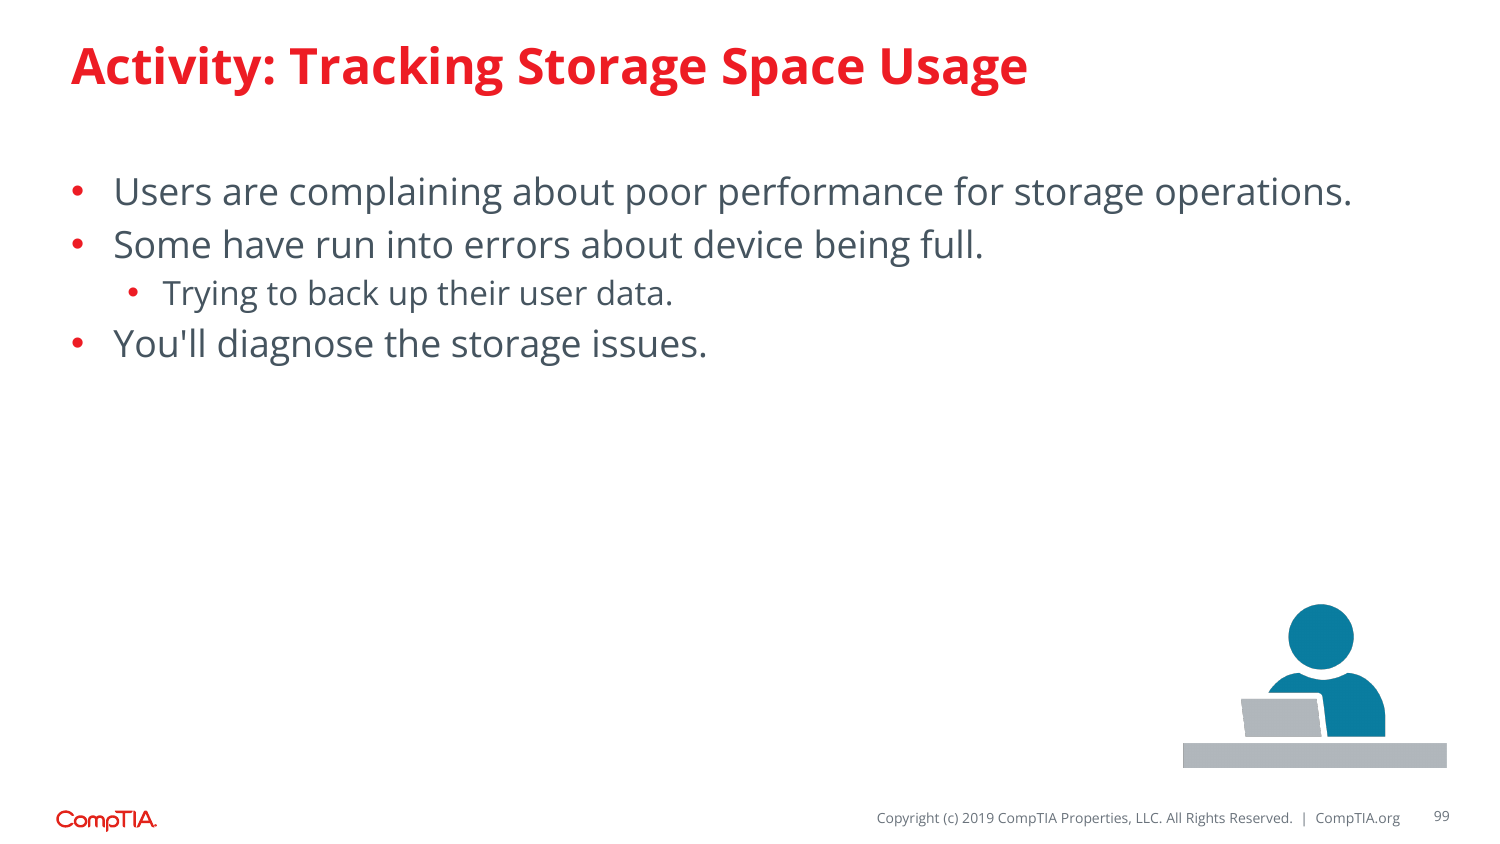

# Activity: Tracking Storage Space Usage
Users are complaining about poor performance for storage operations.
Some have run into errors about device being full.
Trying to back up their user data.
You'll diagnose the storage issues.
99